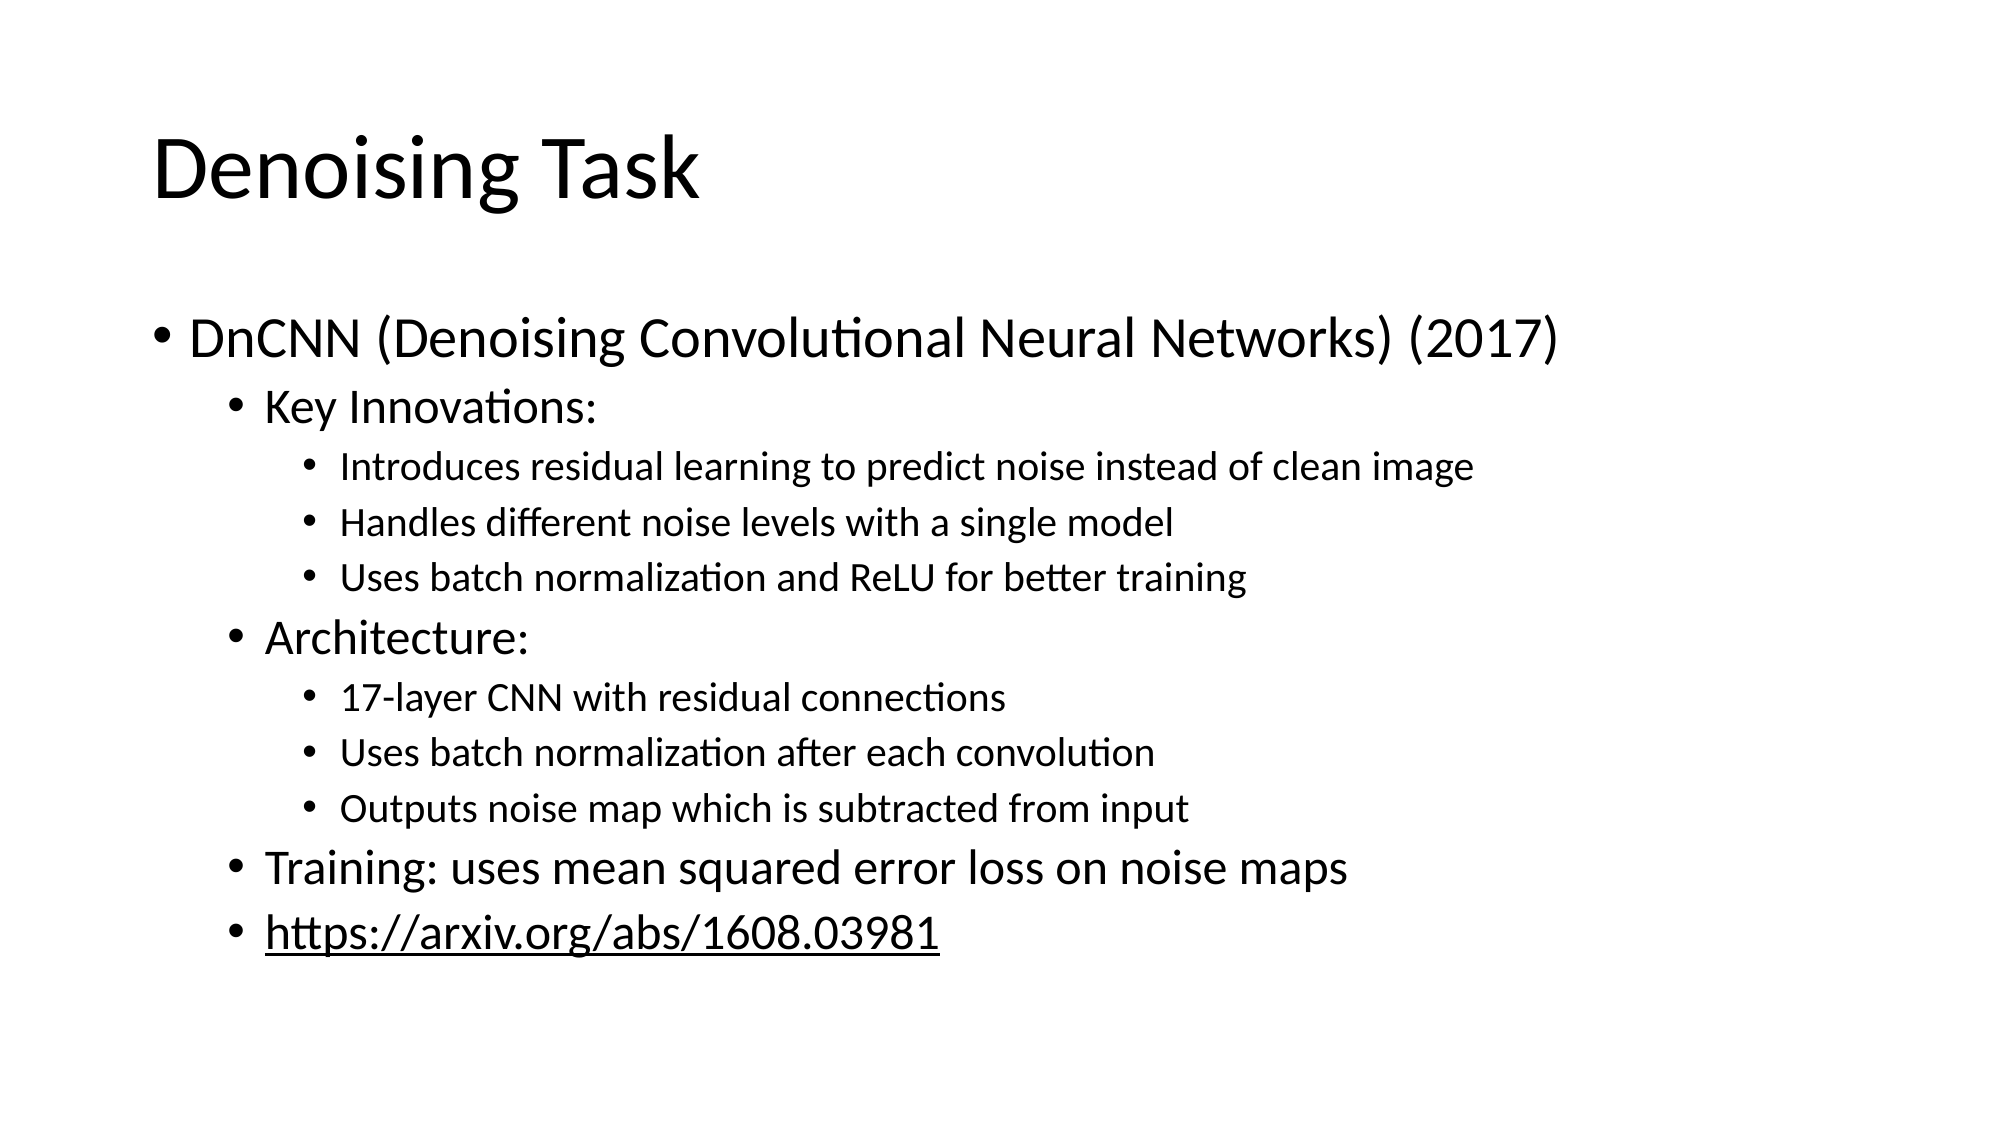

# Denoising Task
DnCNN (Denoising Convolutional Neural Networks) (2017)
Key Innovations:
Introduces residual learning to predict noise instead of clean image
Handles different noise levels with a single model
Uses batch normalization and ReLU for better training
Architecture:
17-layer CNN with residual connections
Uses batch normalization after each convolution
Outputs noise map which is subtracted from input
Training: uses mean squared error loss on noise maps
https://arxiv.org/abs/1608.03981